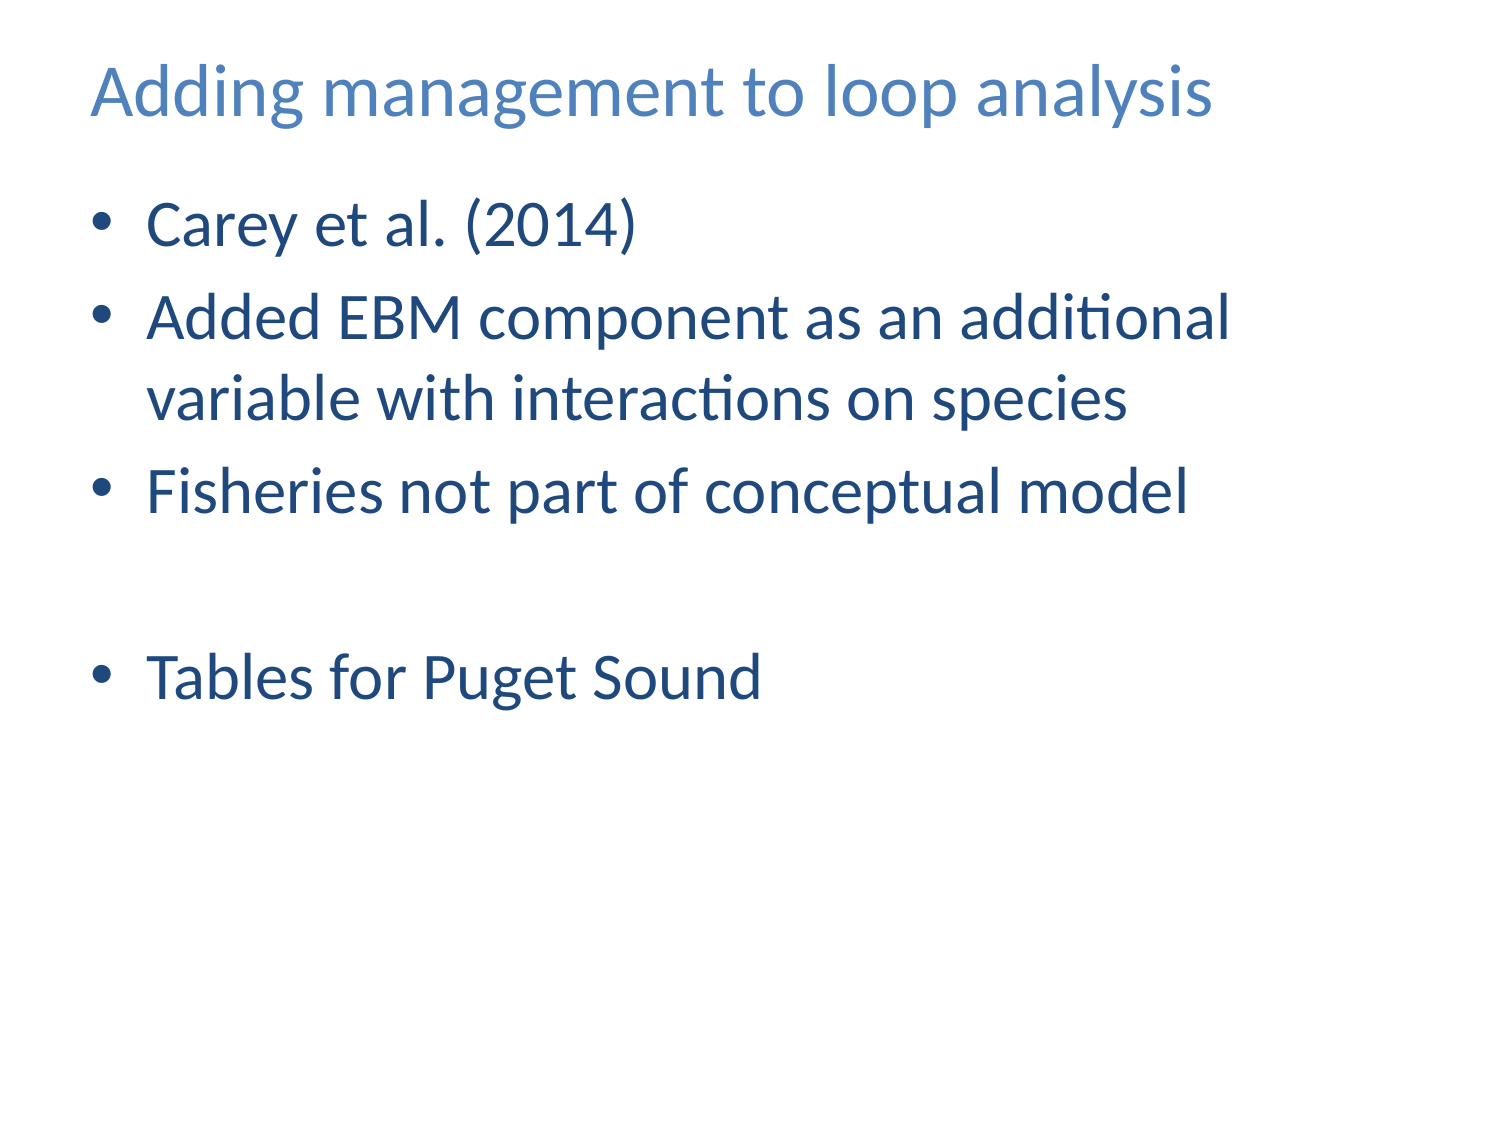

# Adding management to loop analysis
Carey et al. (2014)
Added EBM component as an additional variable with interactions on species
Fisheries not part of conceptual model

Tables for Puget Sound